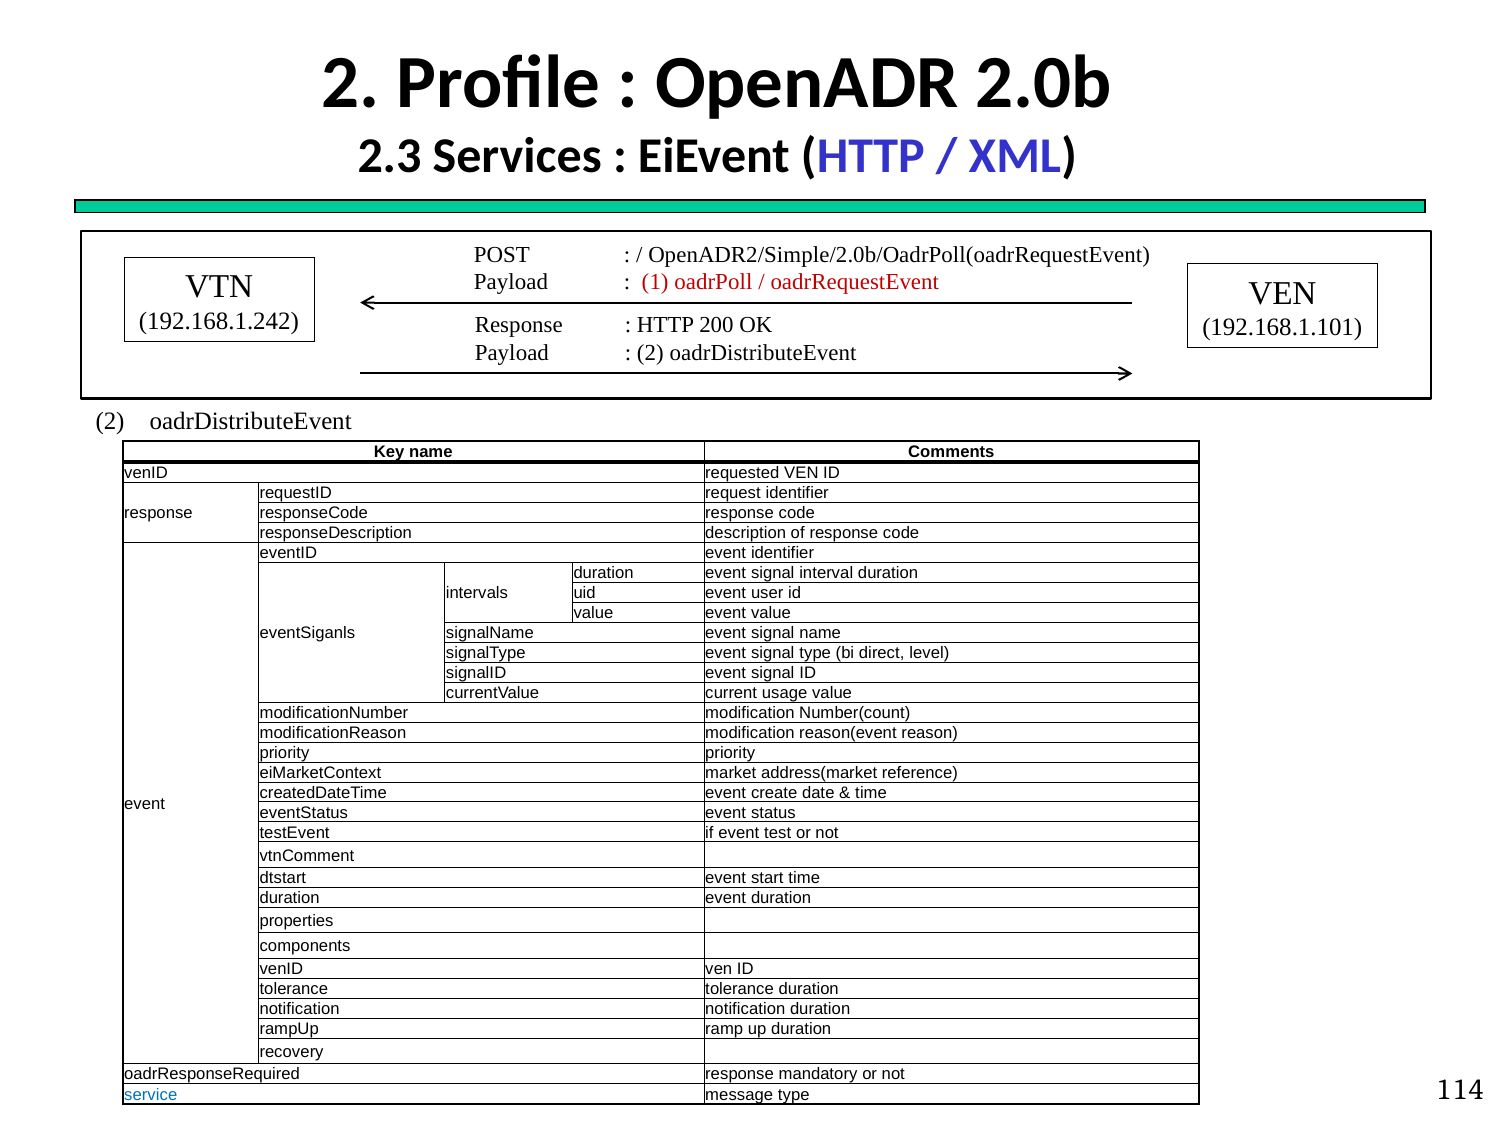

# 2. Profile : OpenADR 2.0b 2.3 Services : EiEvent (HTTP / XML)

VTN
(192.168.1.242)
VEN
(192.168.1.101)
POST 	: / OpenADR2/Simple/2.0b/OadrPoll(oadrRequestEvent)
Payload 	:  (1) oadrPoll / oadrRequestEvent
Response	: HTTP 200 OK
Payload	: (2) oadrDistributeEvent
(2)    oadrDistributeEvent
| Key name |  |  |  | Comments |
| --- | --- | --- | --- | --- |
| venID |  |  |  | requested VEN ID |
| response | requestID |  |  | request identifier |
|  | responseCode |  |  | response code |
|  | responseDescription |  |  | description of response code |
| event | eventID |  |  | event identifier |
|  | eventSiganls | intervals | duration | event signal interval duration |
|  |  |  | uid | event user id |
|  |  |  | value | event value |
|  |  | signalName |  | event signal name |
|  |  | signalType |  | event signal type (bi direct, level) |
|  |  | signalID |  | event signal ID |
|  |  | currentValue |  | current usage value |
|  | modificationNumber |  |  | modification Number(count) |
|  | modificationReason |  |  | modification reason(event reason) |
|  | priority |  |  | priority |
|  | eiMarketContext |  |  | market address(market reference) |
|  | createdDateTime |  |  | event create date & time |
|  | eventStatus |  |  | event status |
|  | testEvent |  |  | if event test or not |
|  | vtnComment |  |  |  |
|  | dtstart |  |  | event start time |
|  | duration |  |  | event duration |
|  | properties |  |  |  |
|  | components |  |  |  |
|  | venID |  |  | ven ID |
|  | tolerance |  |  | tolerance duration |
|  | notification |  |  | notification duration |
|  | rampUp |  |  | ramp up duration |
|  | recovery |  |  |  |
| oadrResponseRequired |  |  |  | response mandatory or not |
| service |  |  |  | message type |
114